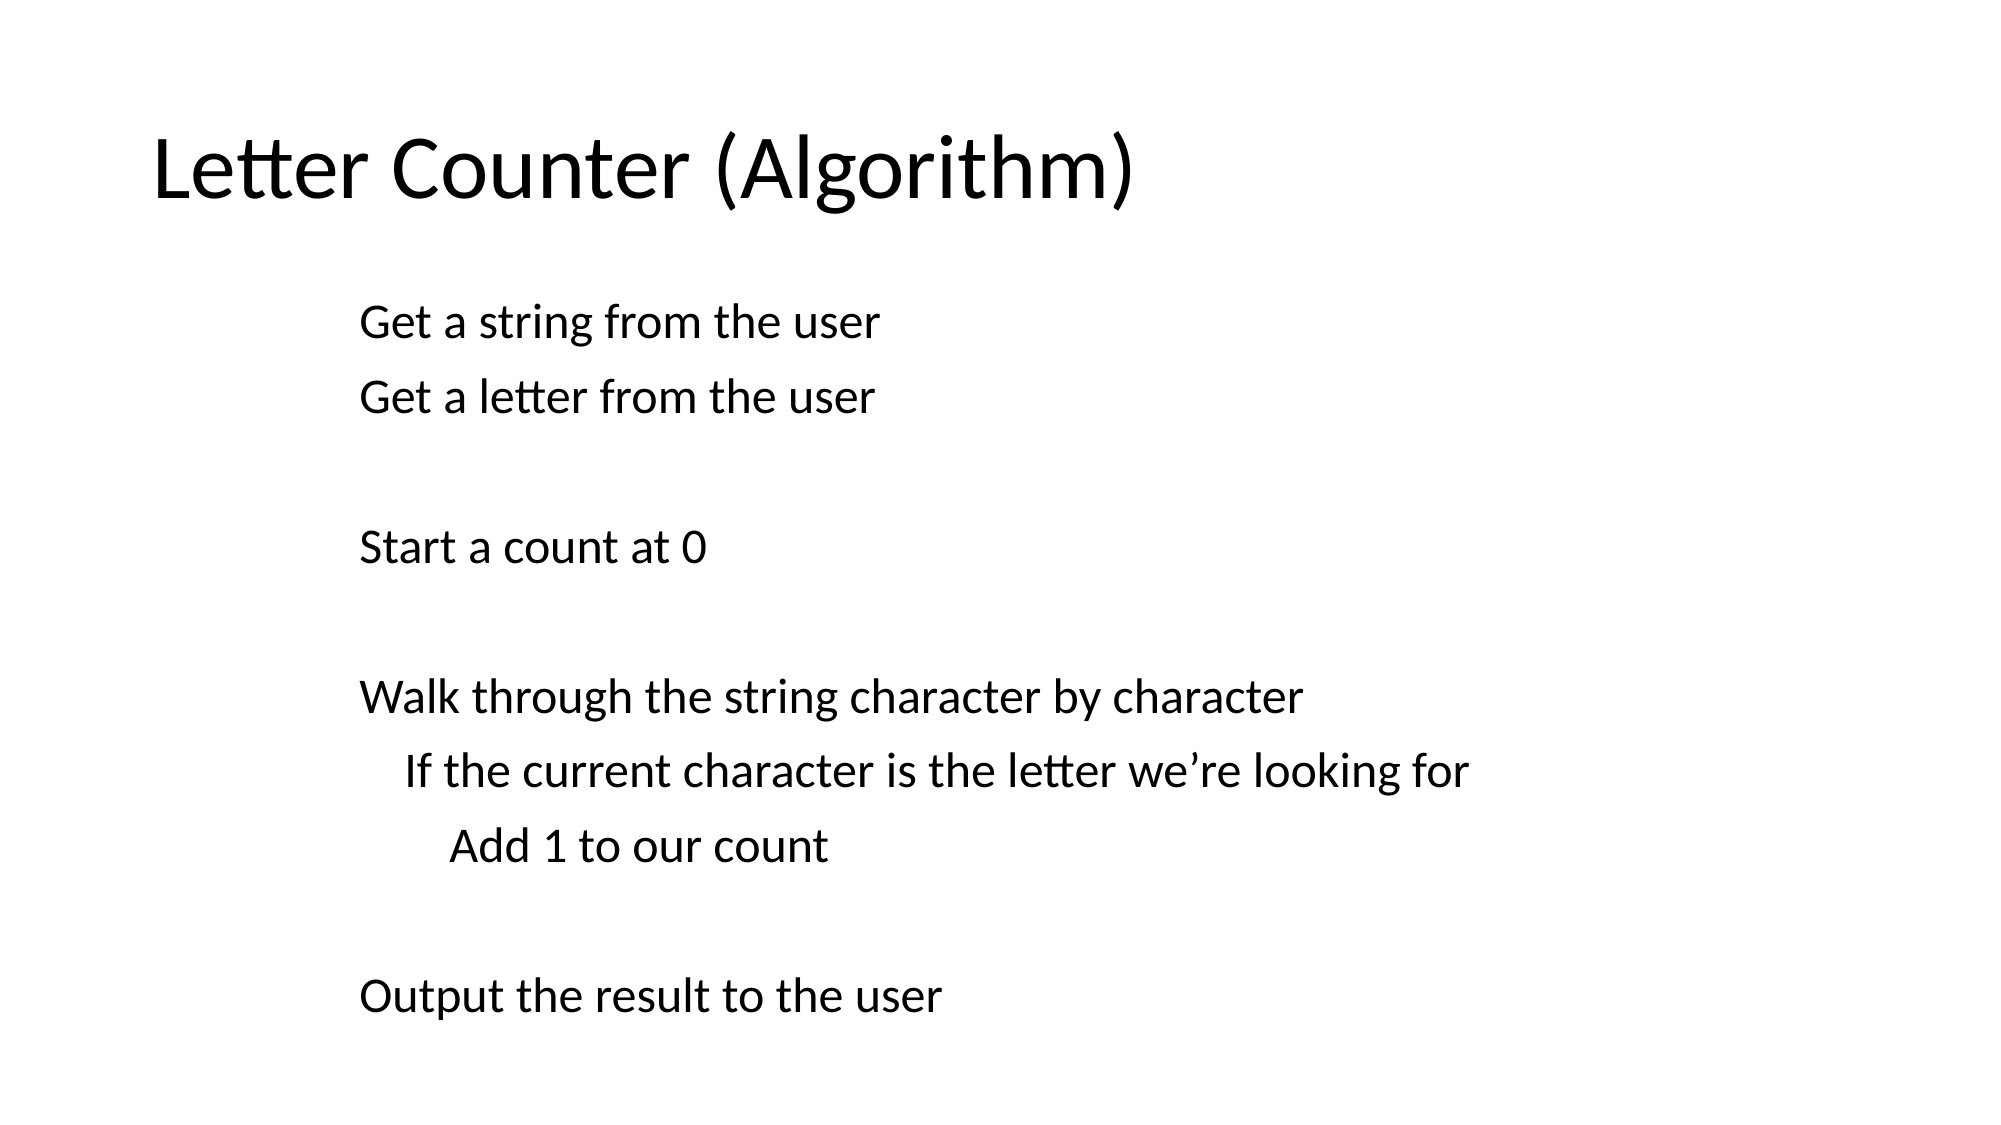

# Letter Counter (Algorithm)
Get a string from the user
Get a letter from the user

Start a count at 0

Walk through the string character by character
    If the current character is the letter we’re looking for
        Add 1 to our count

Output the result to the user